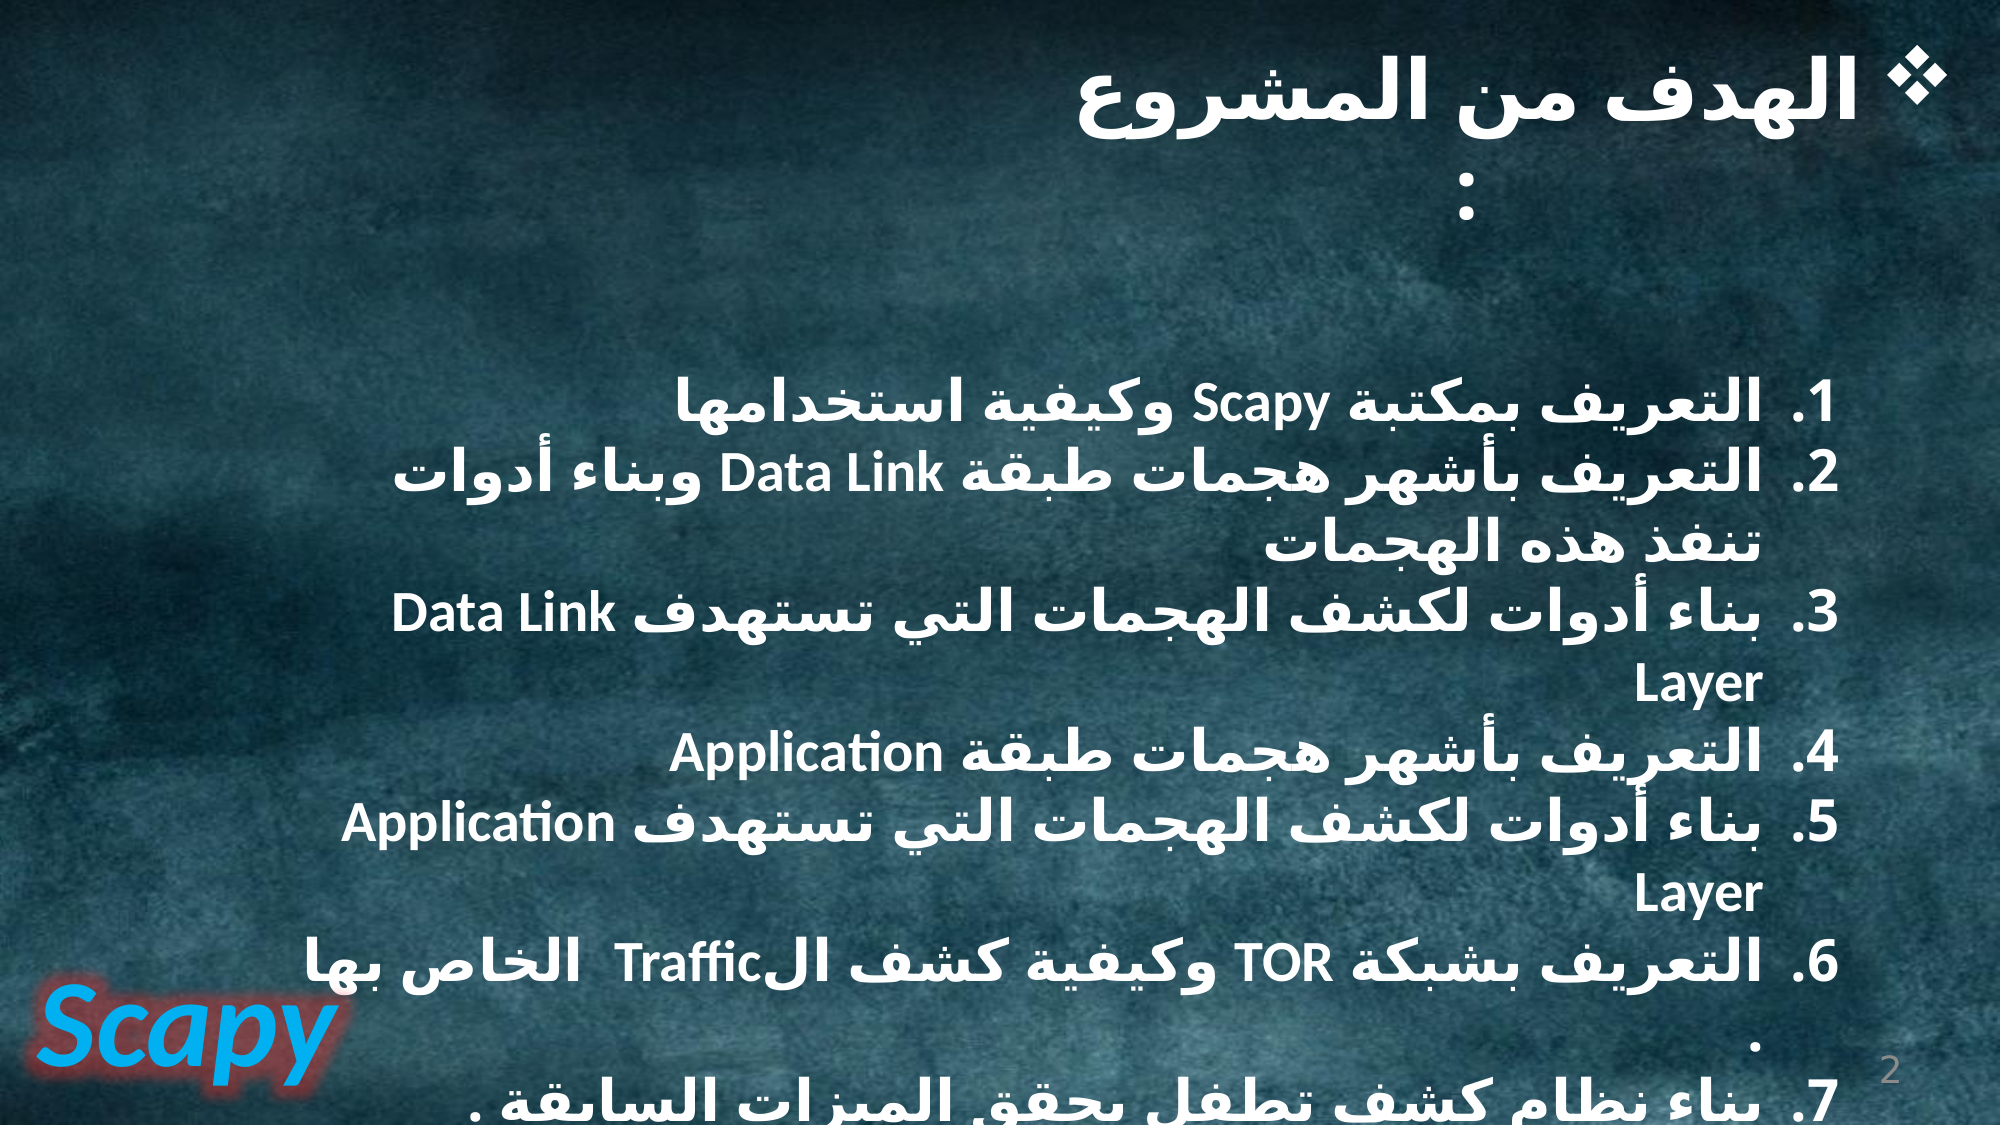

الهدف من المشروع :
التعريف بمكتبة Scapy وكيفية استخدامها
التعريف بأشهر هجمات طبقة Data Link وبناء أدوات تنفذ هذه الهجمات
بناء أدوات لكشف الهجمات التي تستهدف Data Link Layer
التعريف بأشهر هجمات طبقة Application
بناء أدوات لكشف الهجمات التي تستهدف Application Layer
التعريف بشبكة TOR وكيفية كشف الTraffic  الخاص بها .
بناء نظام كشف تطفل يحقق الميزات السابقة .
Scapy
2